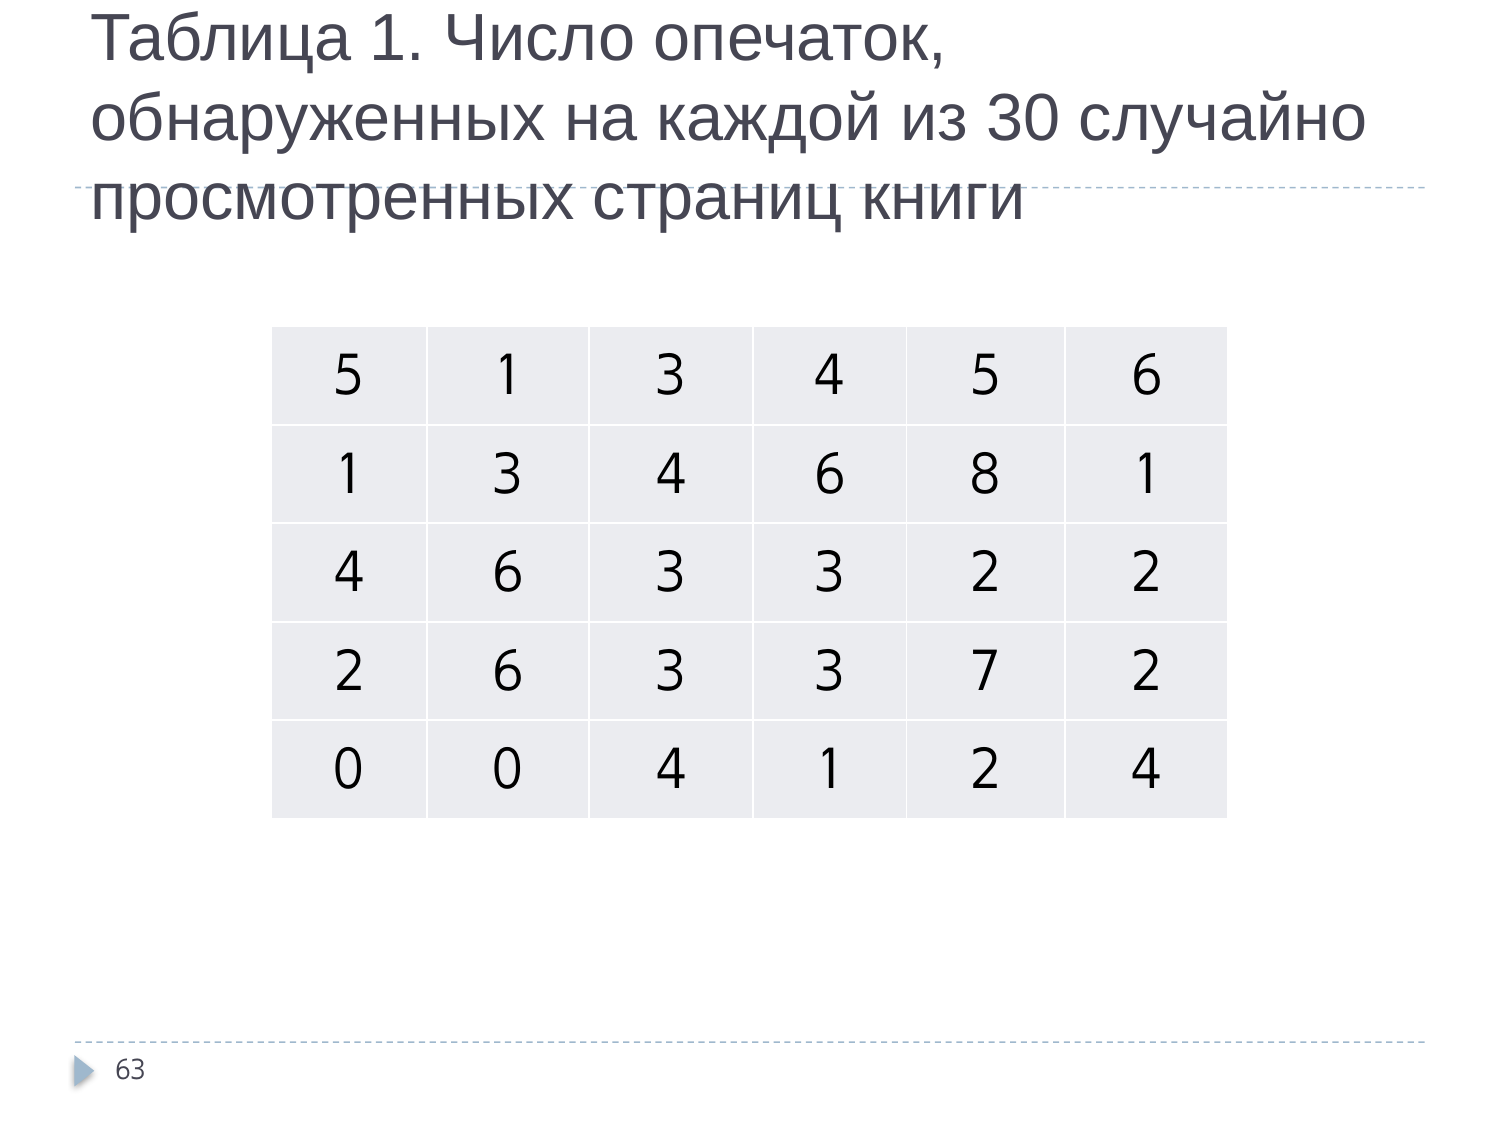

# Таблица 1. Число опечаток, обнаруженных на каждой из 30 случайно просмотренных страниц книги
| 5 | 1 | 3 | 4 | 5 | 6 |
| --- | --- | --- | --- | --- | --- |
| 1 | 3 | 4 | 6 | 8 | 1 |
| 4 | 6 | 3 | 3 | 2 | 2 |
| 2 | 6 | 3 | 3 | 7 | 2 |
| 0 | 0 | 4 | 1 | 2 | 4 |
63